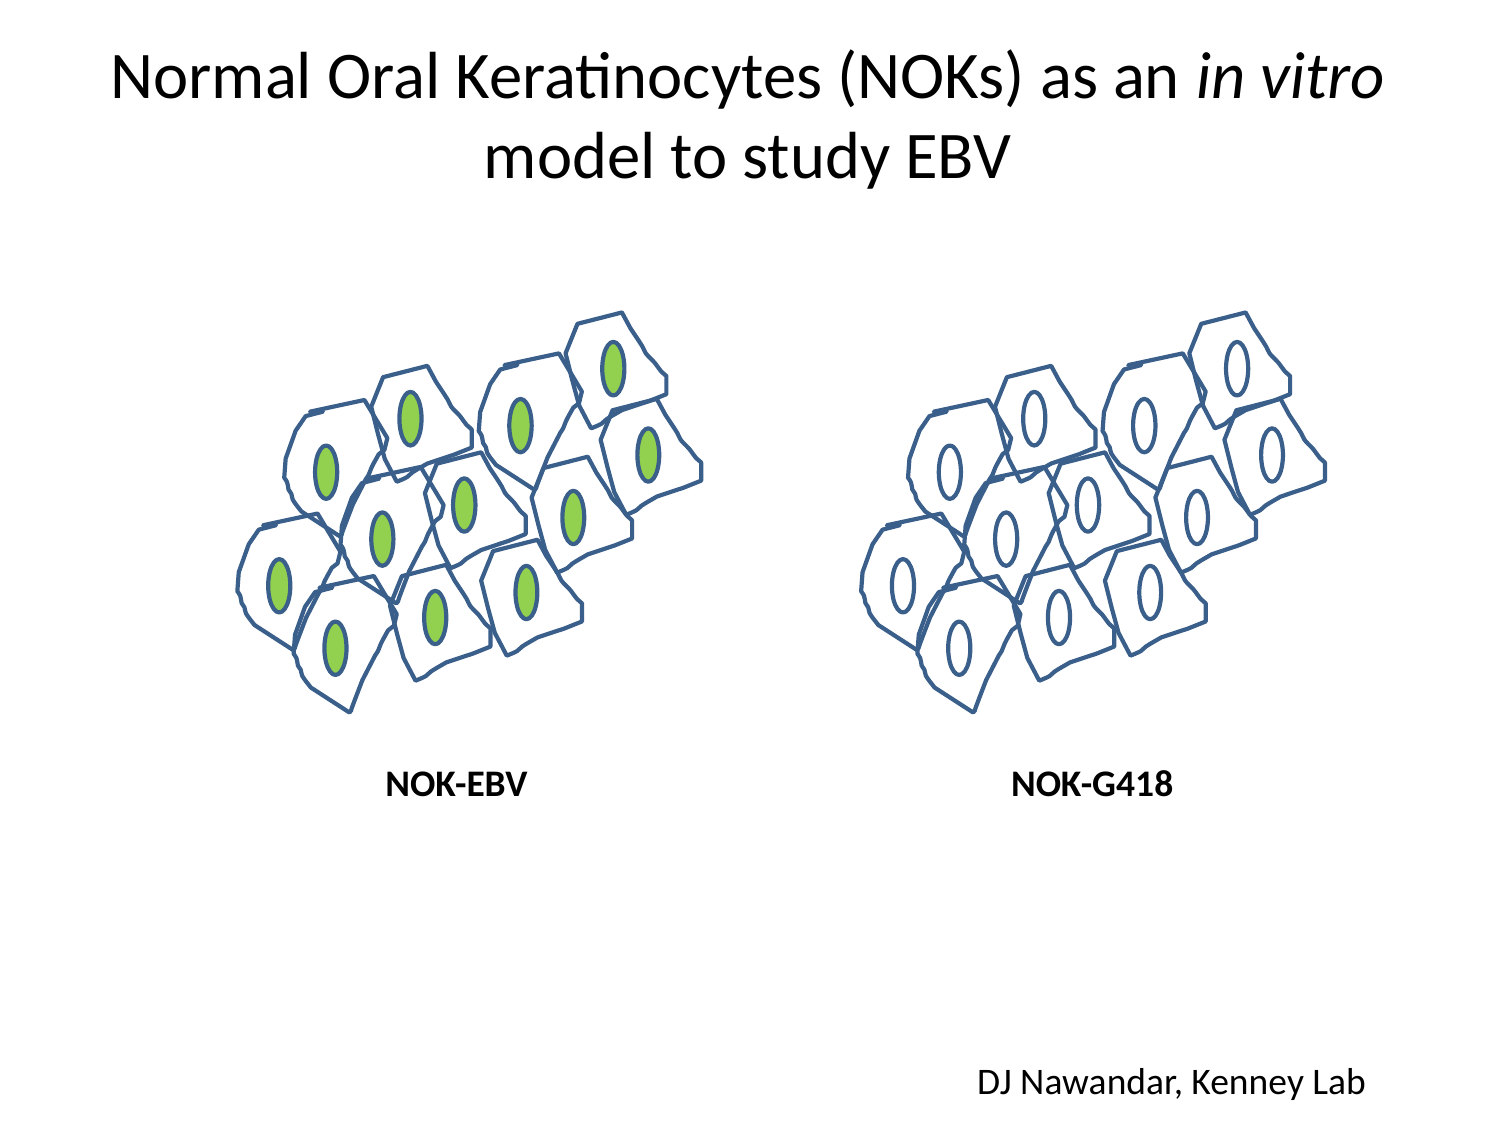

Normal Oral Keratinocytes (NOKs) as an in vitro model to study EBV

NOK-EBV
NOK-G418
DJ Nawandar, Kenney Lab